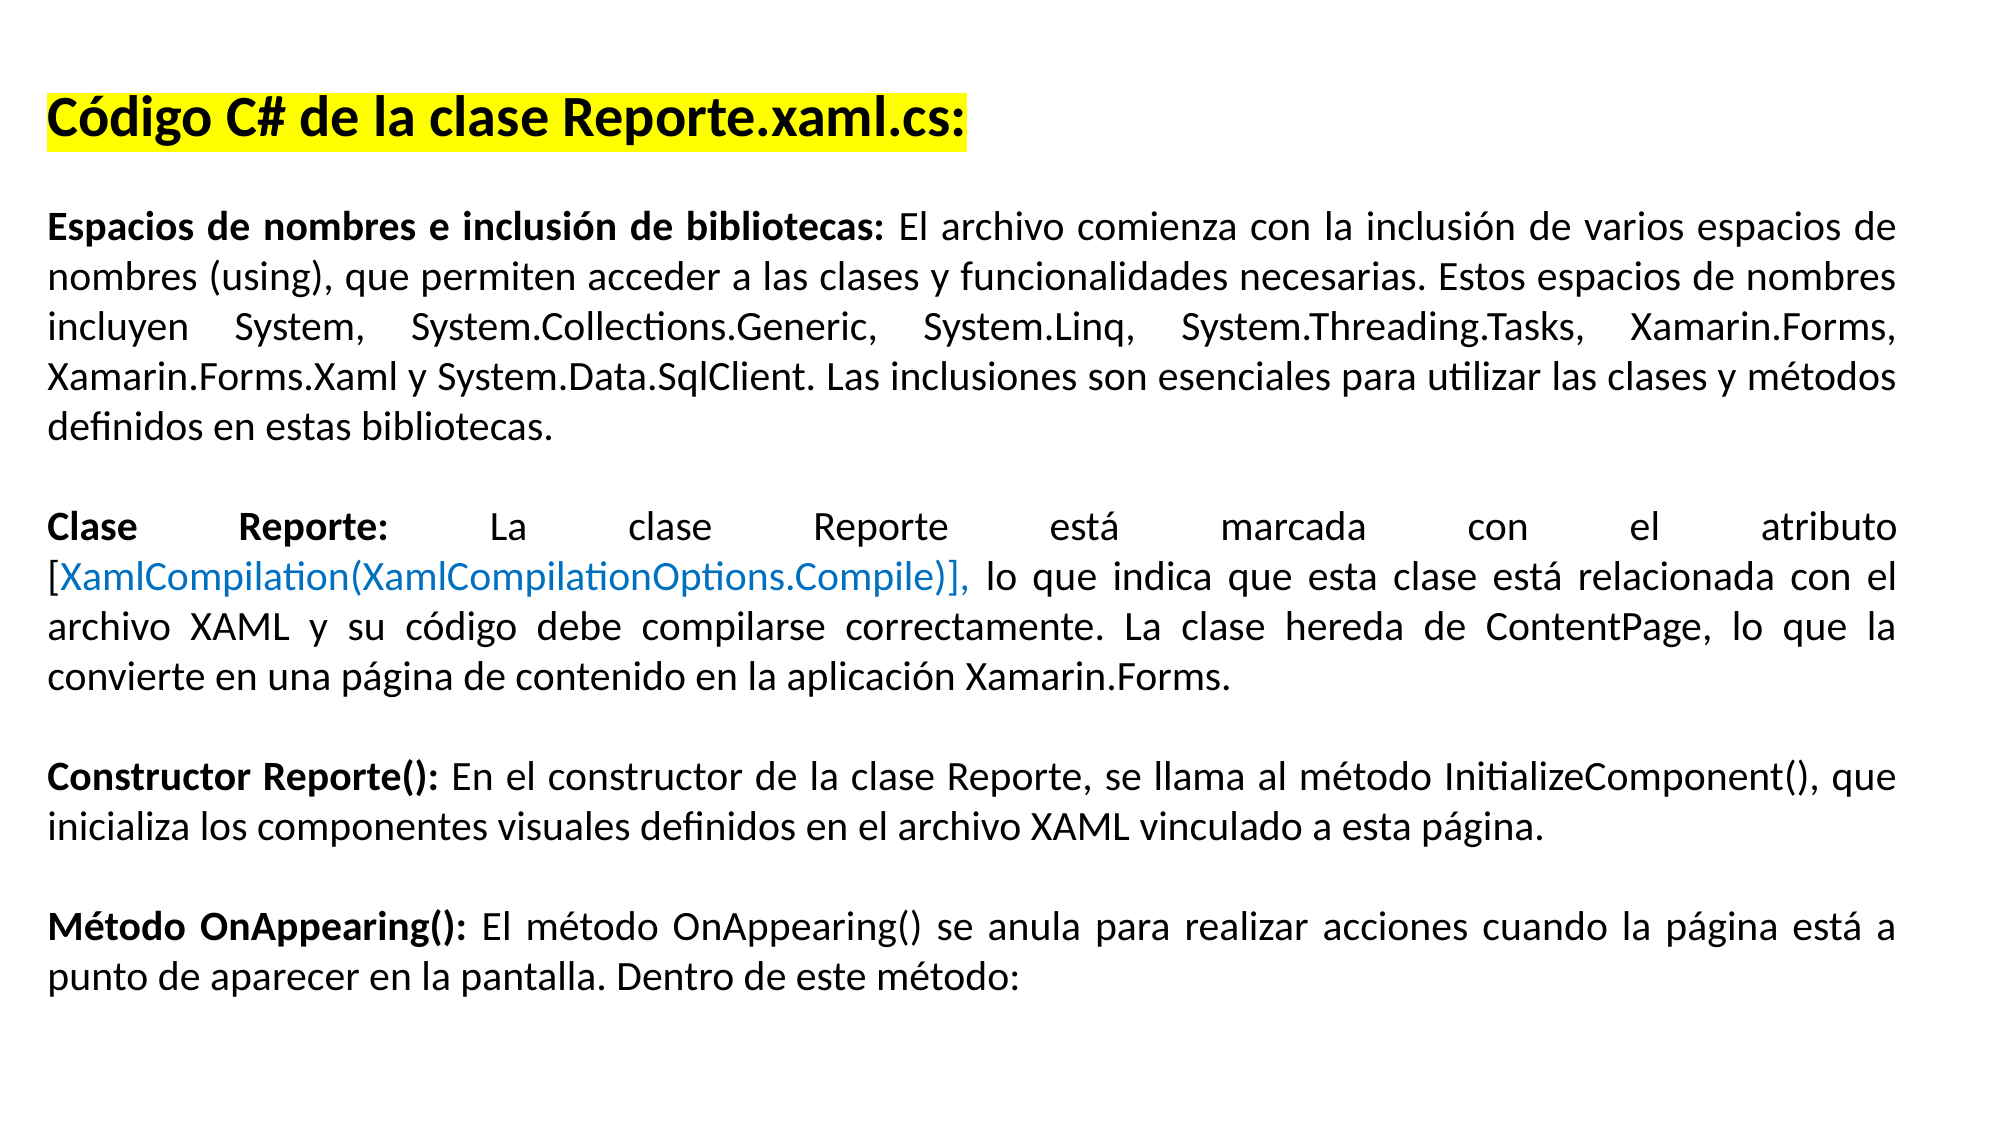

Código C# de la clase Reporte.xaml.cs:

Espacios de nombres e inclusión de bibliotecas: El archivo comienza con la inclusión de varios espacios de nombres (using), que permiten acceder a las clases y funcionalidades necesarias. Estos espacios de nombres incluyen System, System.Collections.Generic, System.Linq, System.Threading.Tasks, Xamarin.Forms, Xamarin.Forms.Xaml y System.Data.SqlClient. Las inclusiones son esenciales para utilizar las clases y métodos definidos en estas bibliotecas.

Clase Reporte: La clase Reporte está marcada con el atributo [XamlCompilation(XamlCompilationOptions.Compile)], lo que indica que esta clase está relacionada con el archivo XAML y su código debe compilarse correctamente. La clase hereda de ContentPage, lo que la convierte en una página de contenido en la aplicación Xamarin.Forms.

Constructor Reporte(): En el constructor de la clase Reporte, se llama al método InitializeComponent(), que inicializa los componentes visuales definidos en el archivo XAML vinculado a esta página.

Método OnAppearing(): El método OnAppearing() se anula para realizar acciones cuando la página está a punto de aparecer en la pantalla. Dentro de este método: